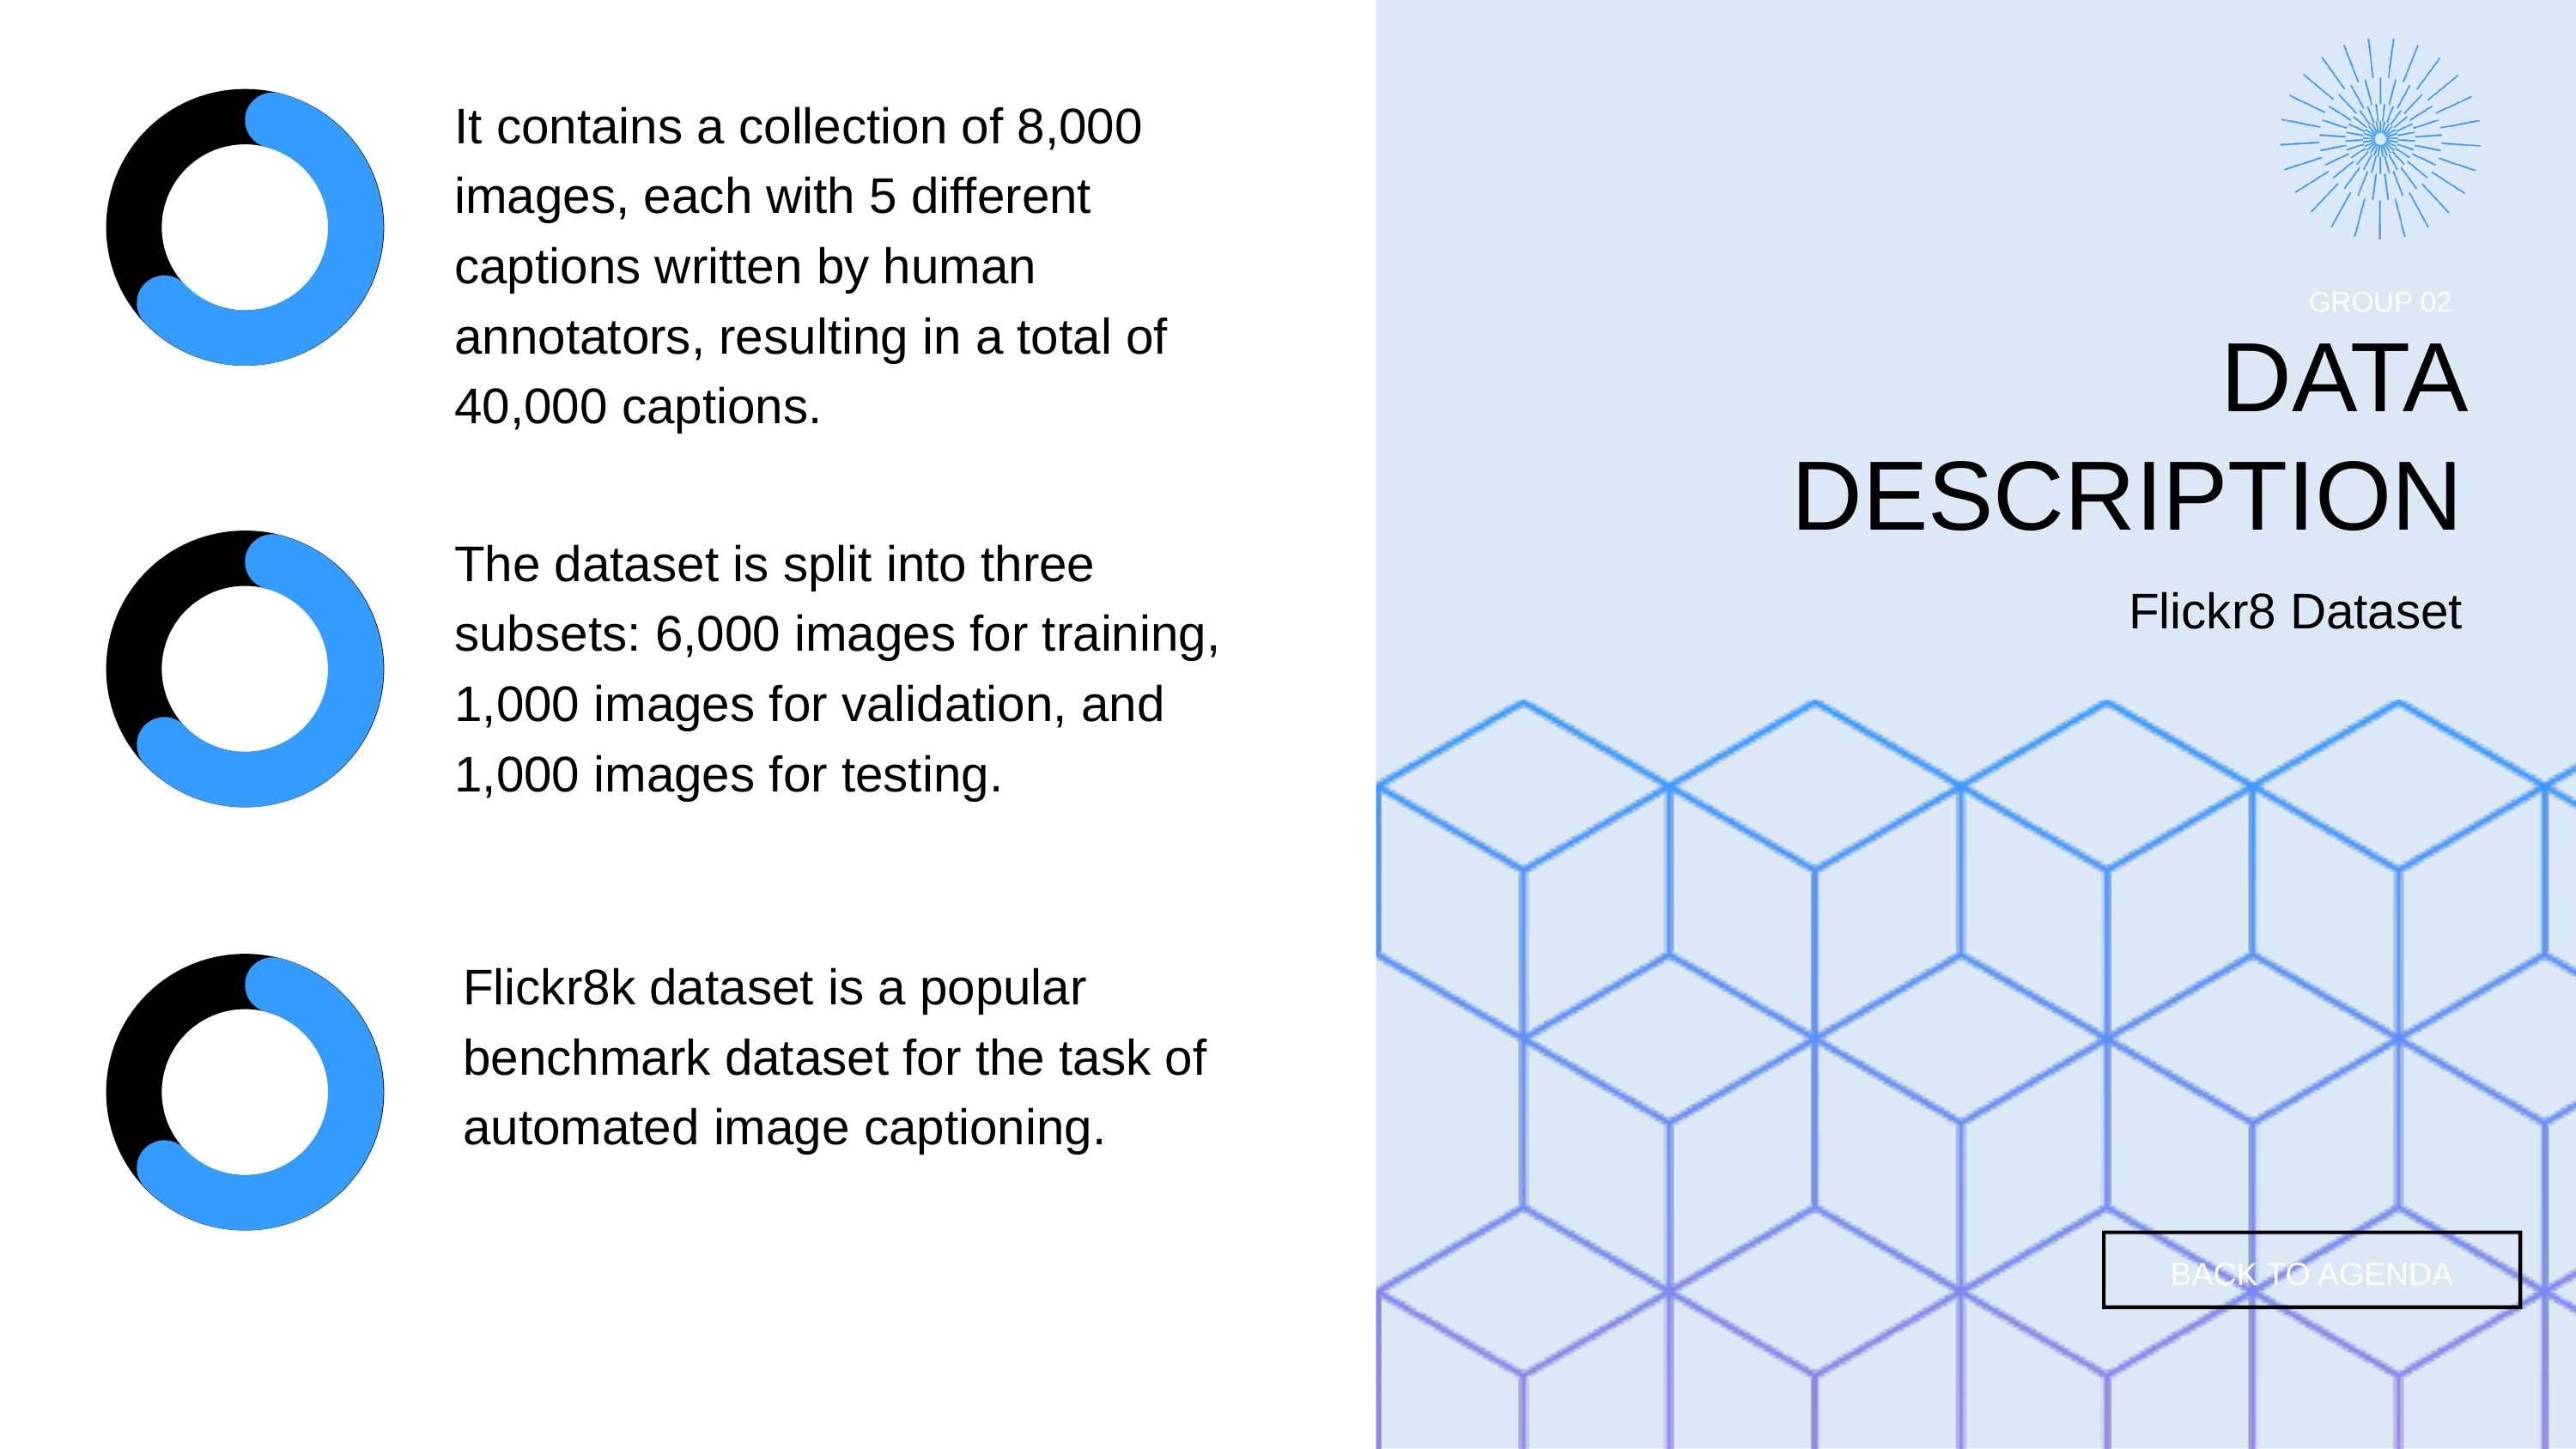

GROUP 02
It contains a collection of 8,000 images, each with 5 different captions written by human annotators, resulting in a total of 40,000 captions.

DATA DESCRIPTION
The dataset is split into three subsets: 6,000 images for training, 1,000 images for validation, and 1,000 images for testing.

Flickr8 Dataset

Flickr8k dataset is a popular benchmark dataset for the task of automated image captioning.

BACK TO AGENDA